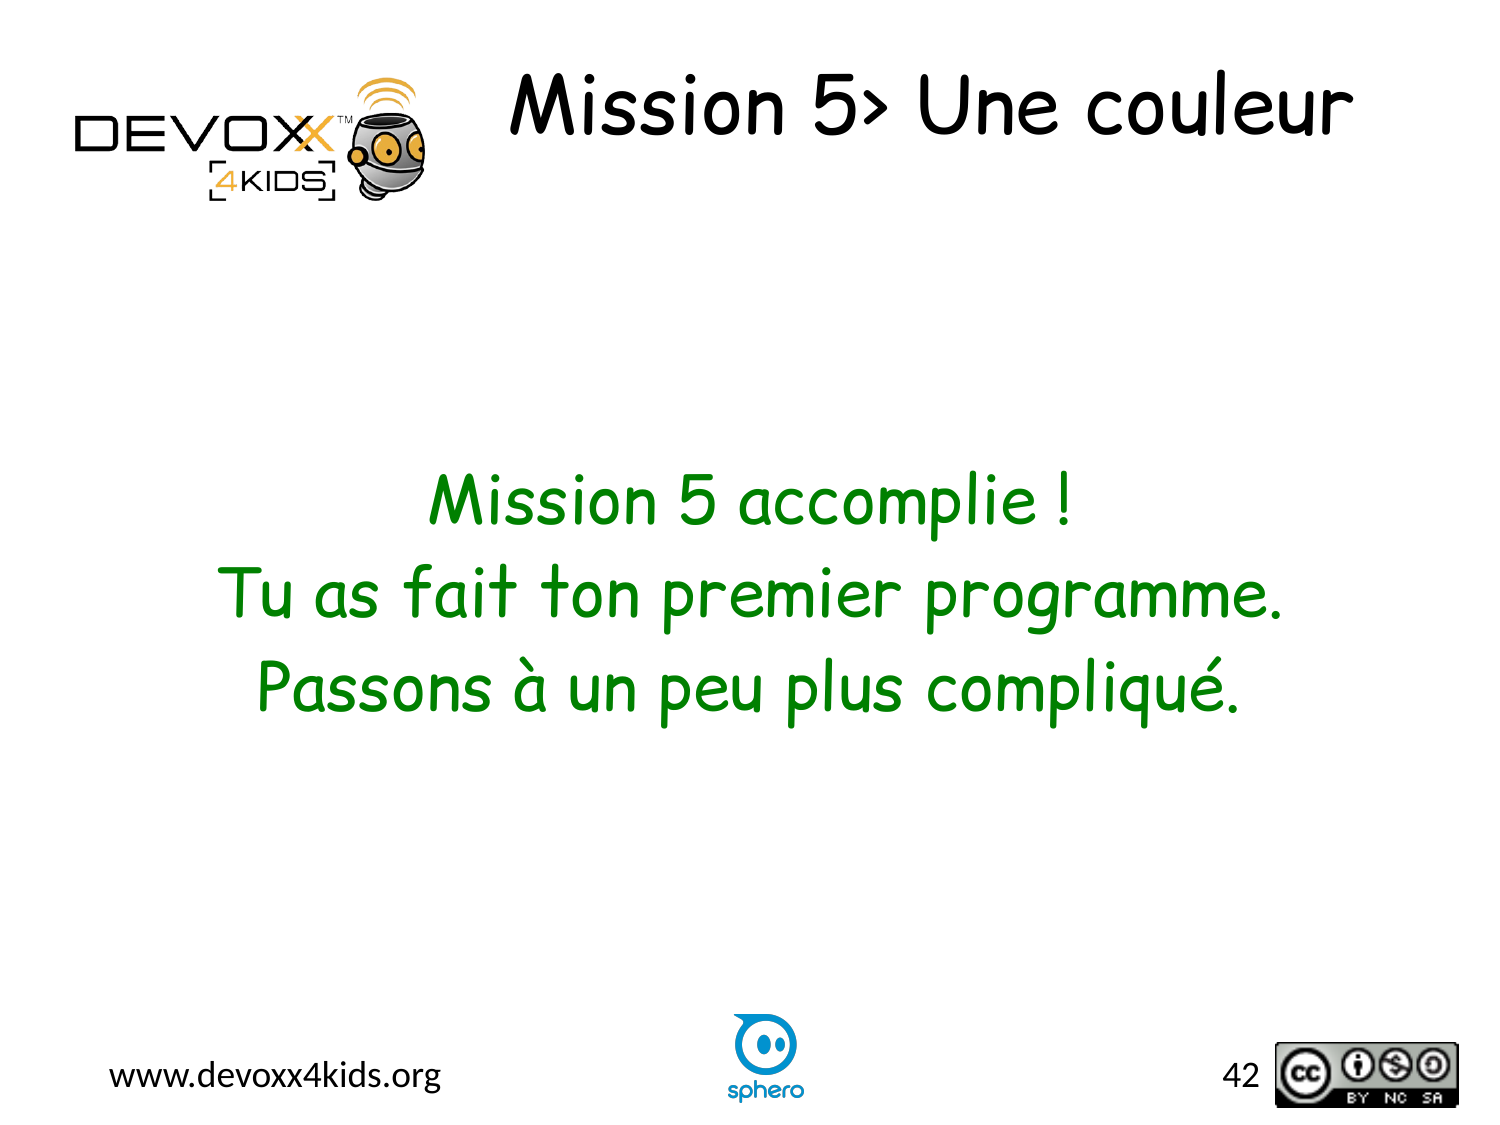

# Mission 5> Une couleur

Mission 5 accomplie !
Tu as fait ton premier programme.
Passons à un peu plus compliqué.
42